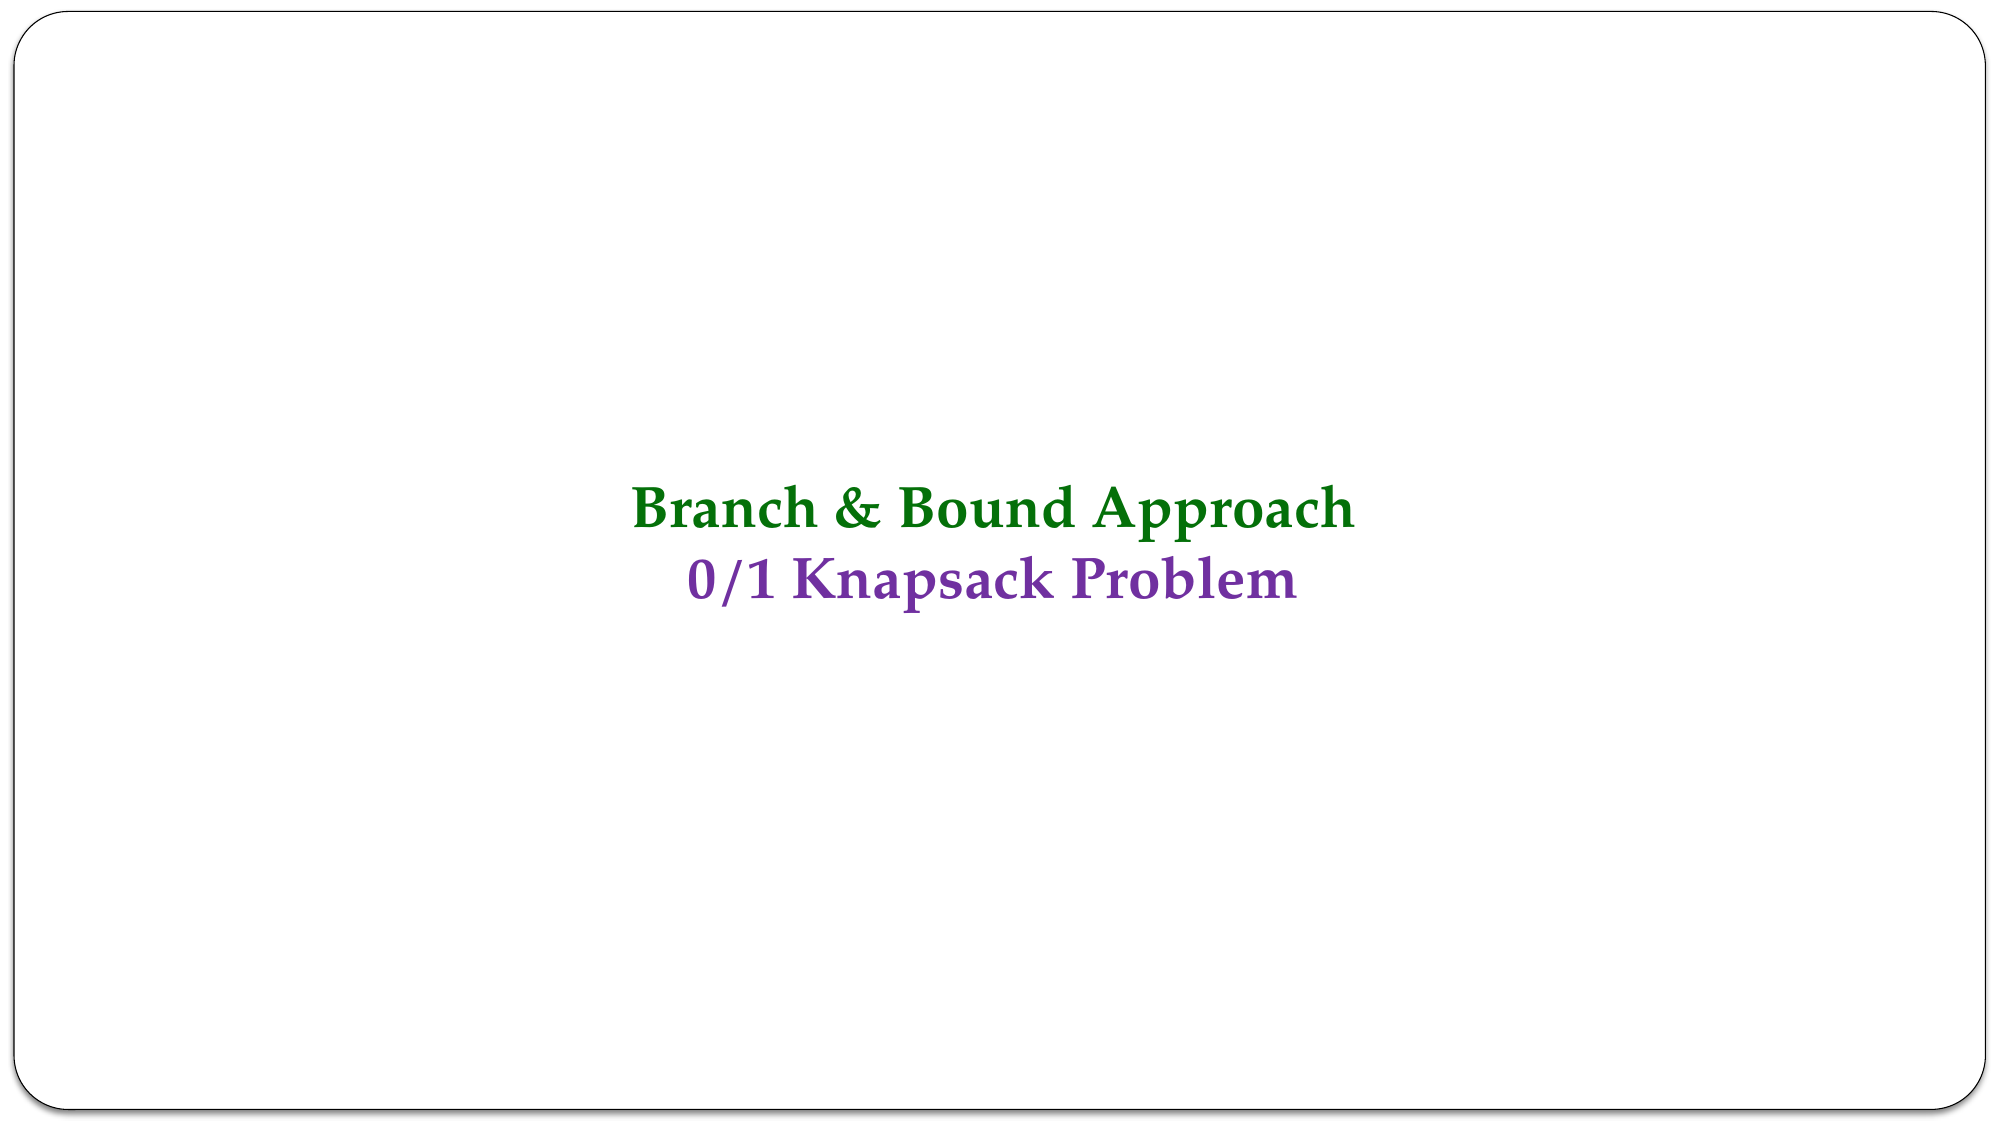

# Branch & Bound Approach 0/1 Knapsack Problem